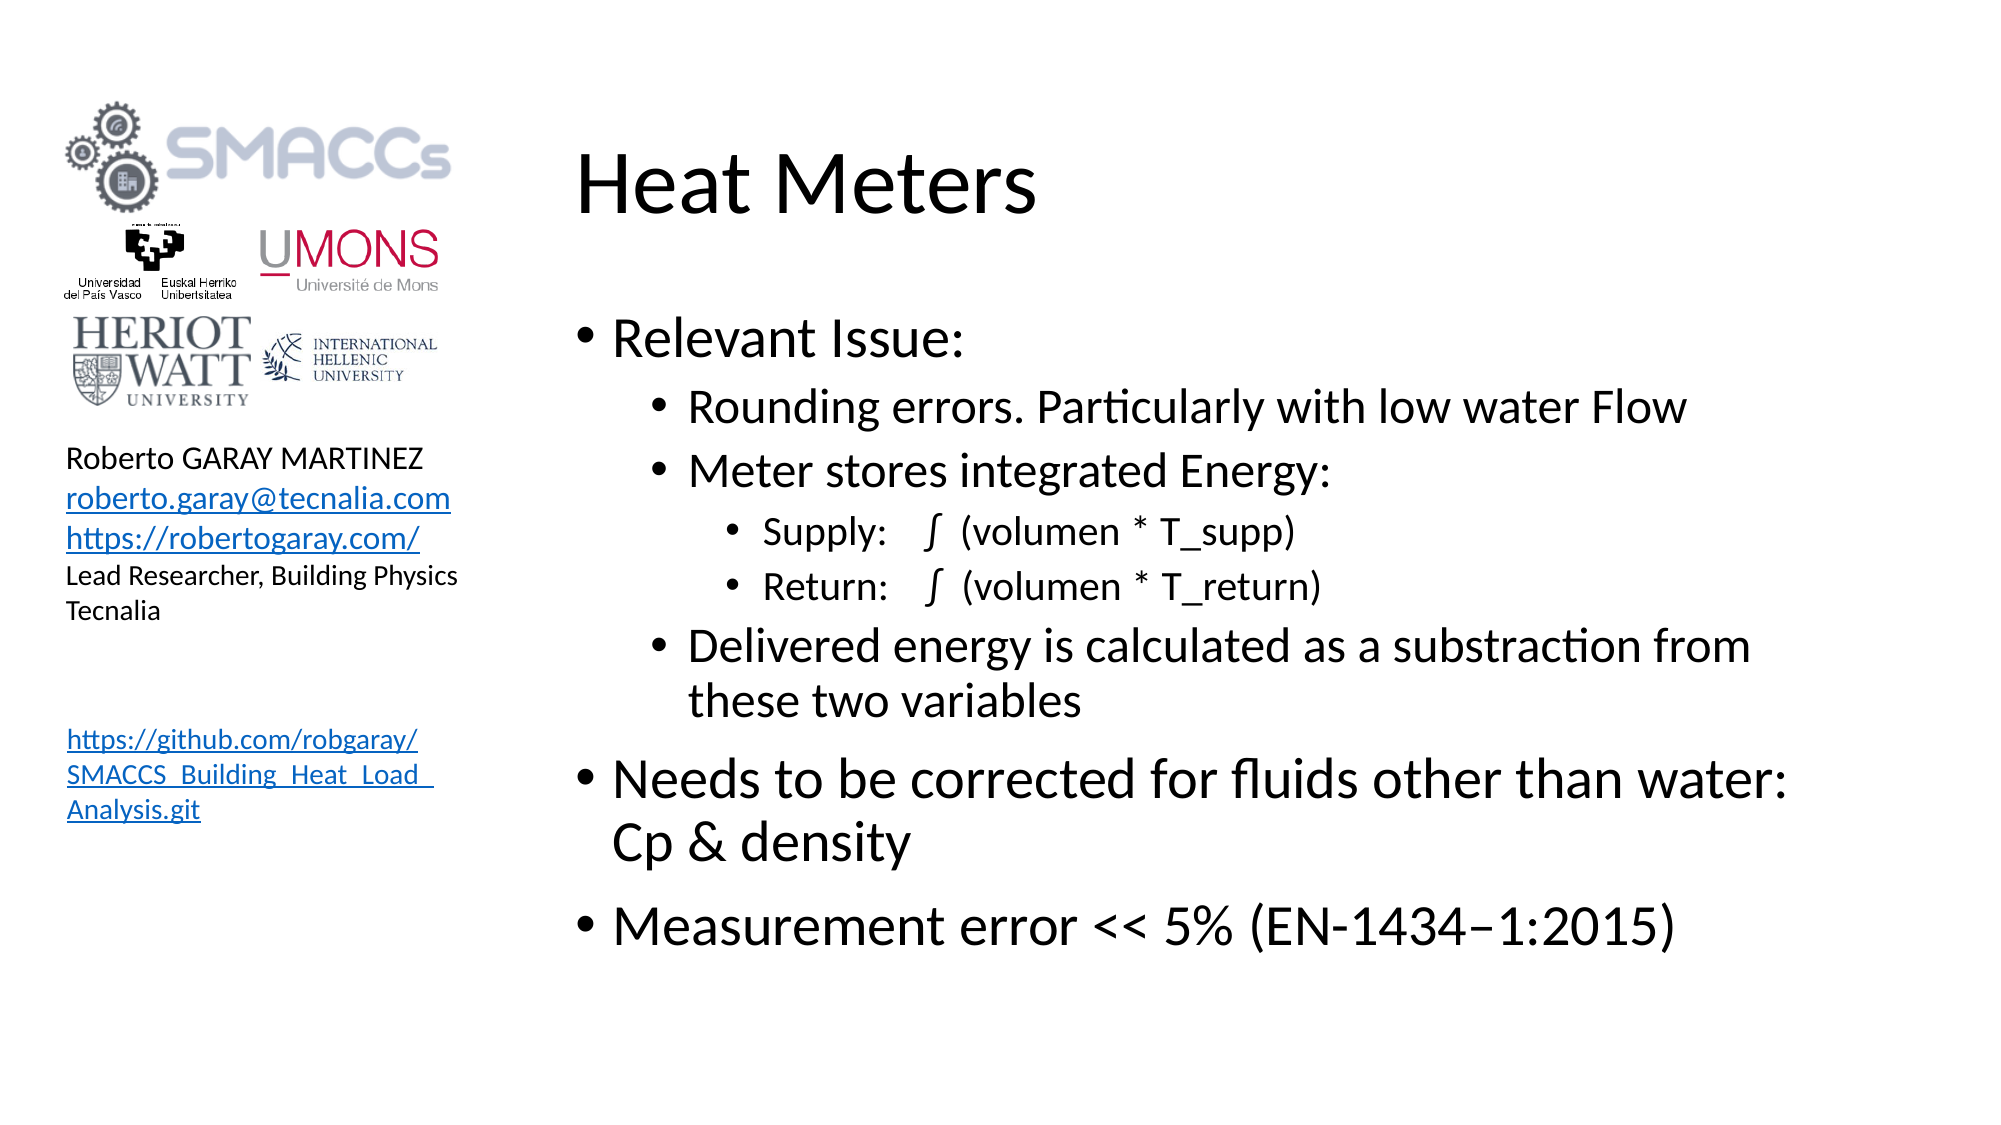

# Heat Meters
Relevant Issue:
Rounding errors. Particularly with low water Flow
Meter stores integrated Energy:
Supply:    ∫  (volumen * T_supp)
Return:    ∫  (volumen * T_return)
Delivered energy is calculated as a substraction from these two variables
Needs to be corrected for fluids other than water: Cp & density
Measurement error << 5% (EN-1434–1:2015)